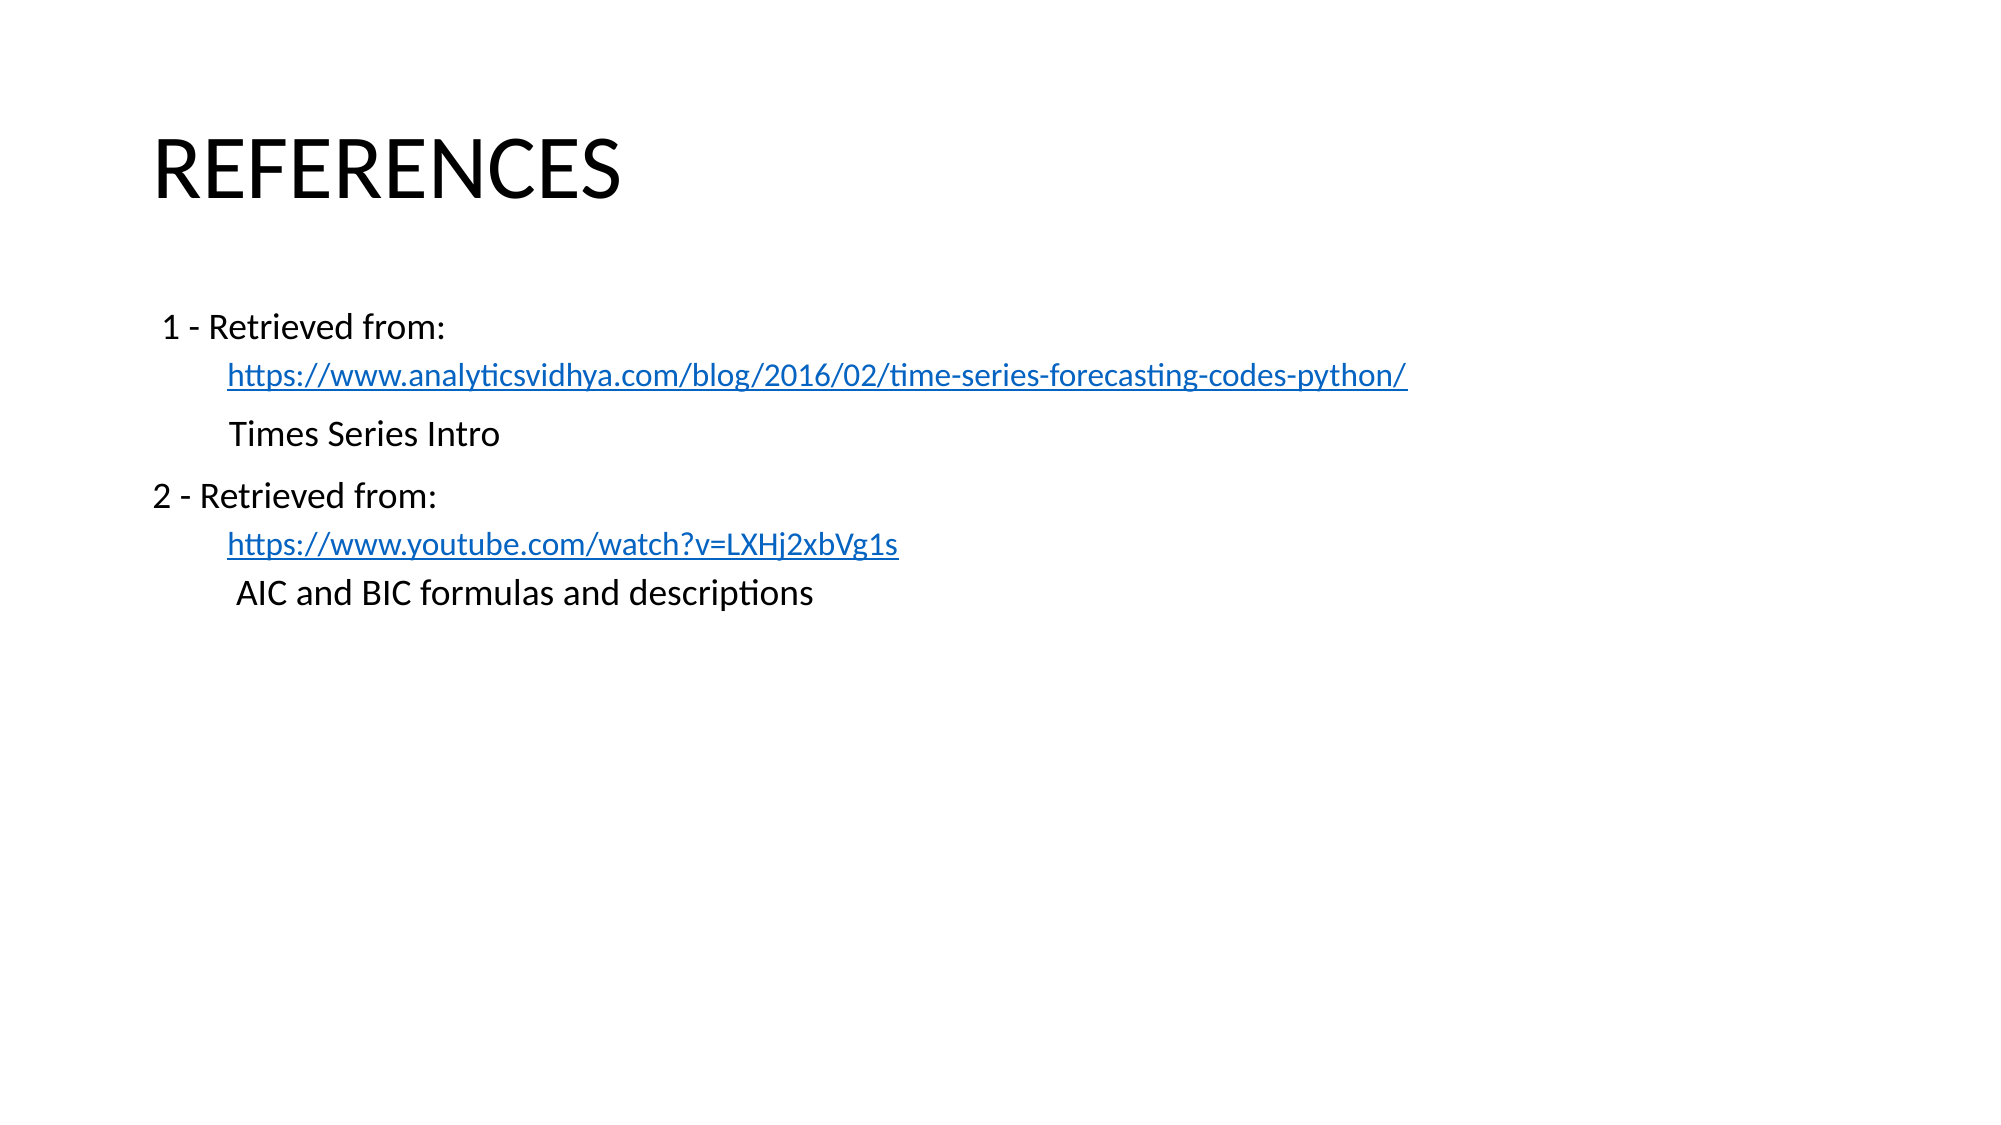

# REFERENCES
 1 - Retrieved from:
https://www.analyticsvidhya.com/blog/2016/02/time-series-forecasting-codes-python/
         Times Series Intro
2 - Retrieved from:
https://www.youtube.com/watch?v=LXHj2xbVg1s
 AIC and BIC formulas and descriptions